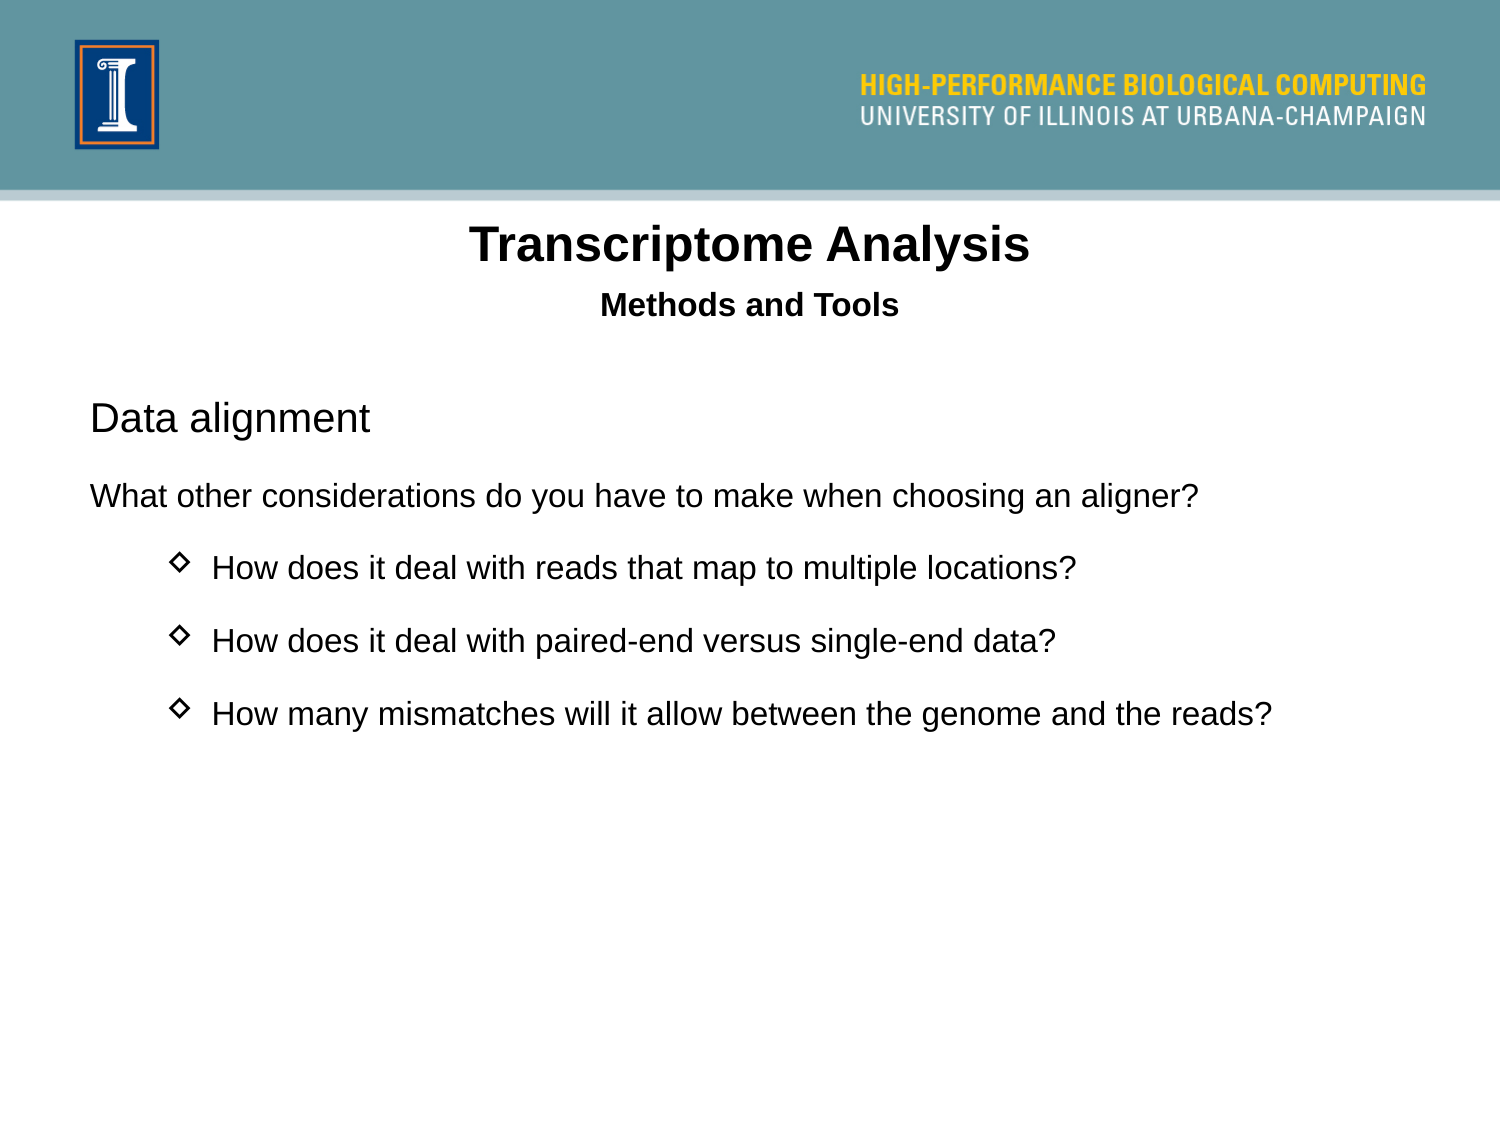

Transcriptome Analysis
Methods and Tools
Data alignment
What other considerations do you have to make when choosing an aligner?
How does it deal with reads that map to multiple locations?
How does it deal with paired-end versus single-end data?
How many mismatches will it allow between the genome and the reads?